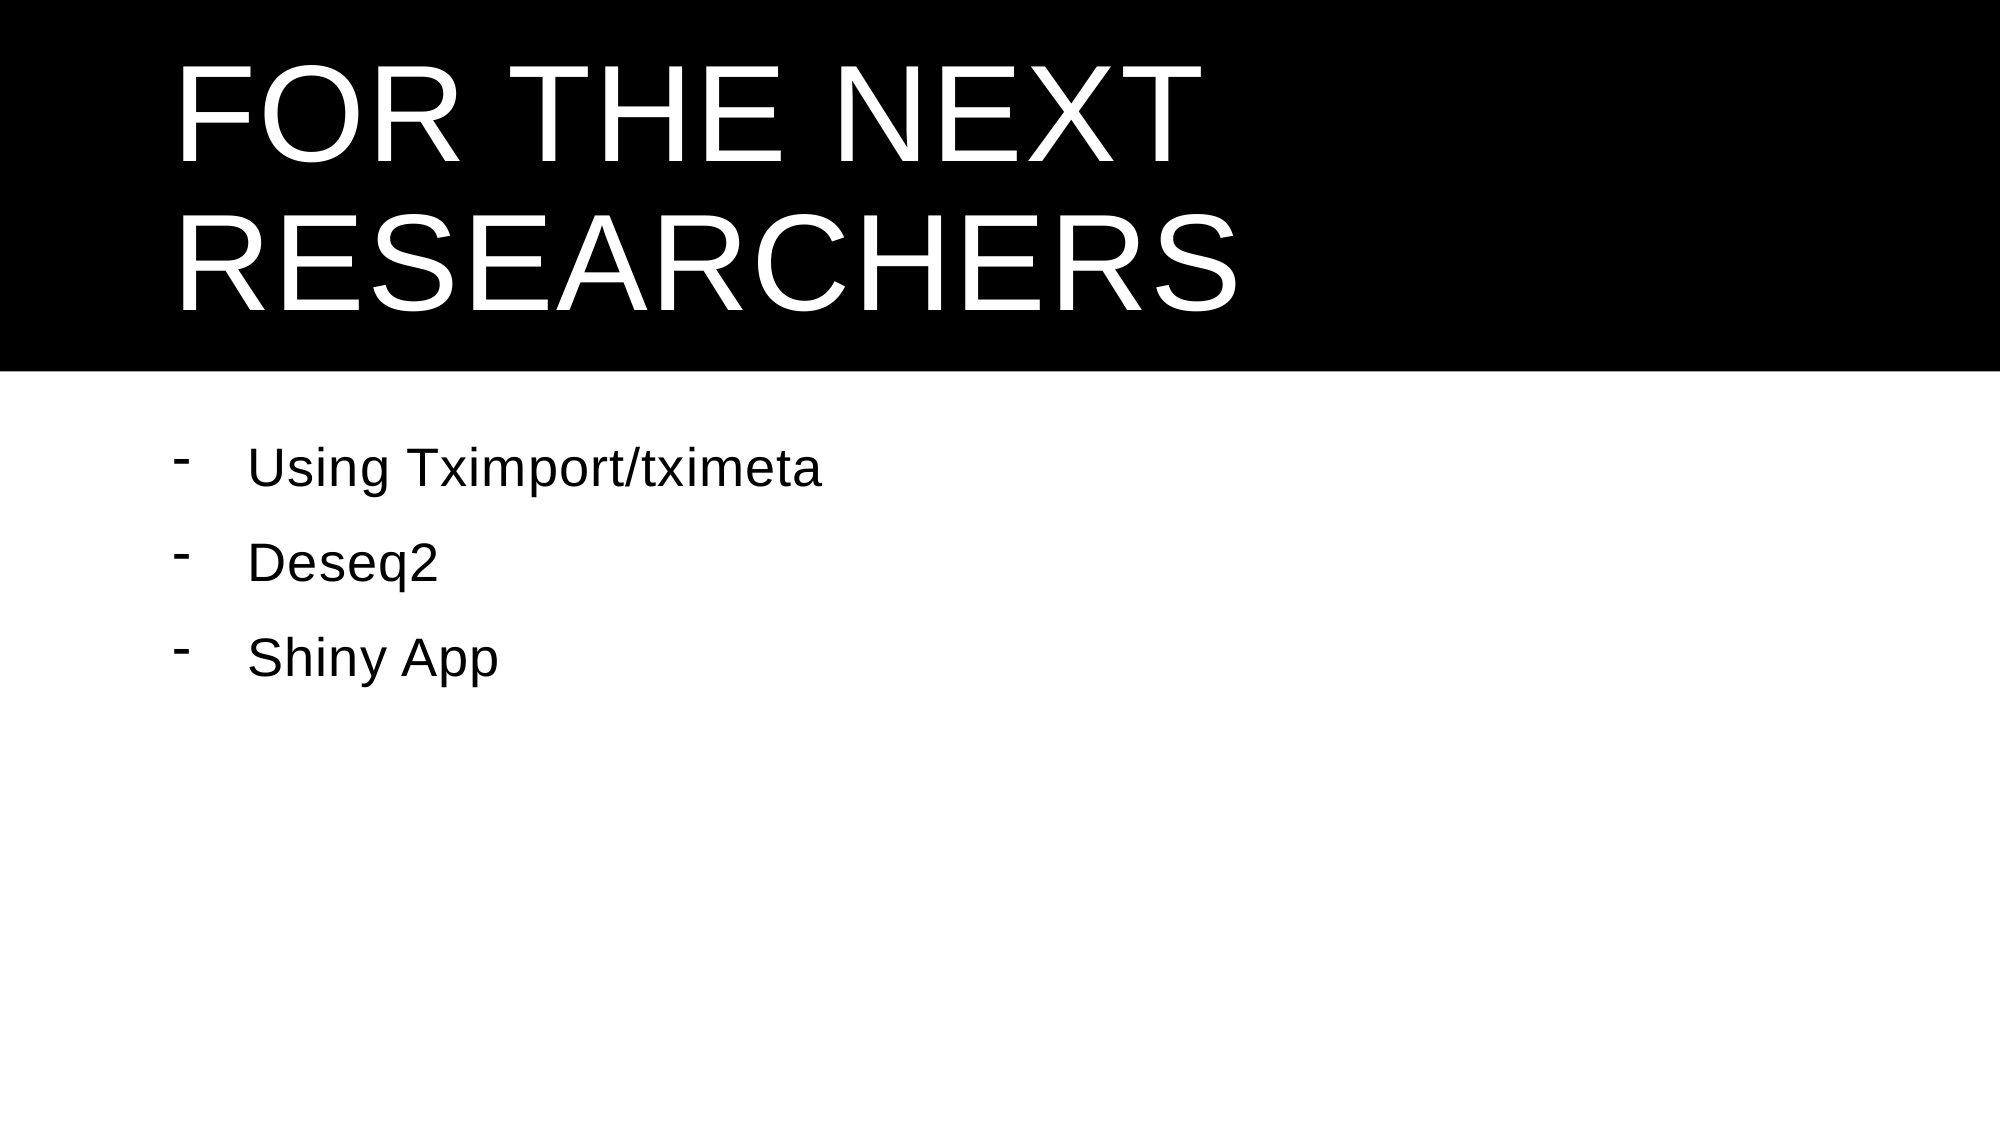

# for the next researchers
Using Tximport/tximeta
Deseq2
Shiny App